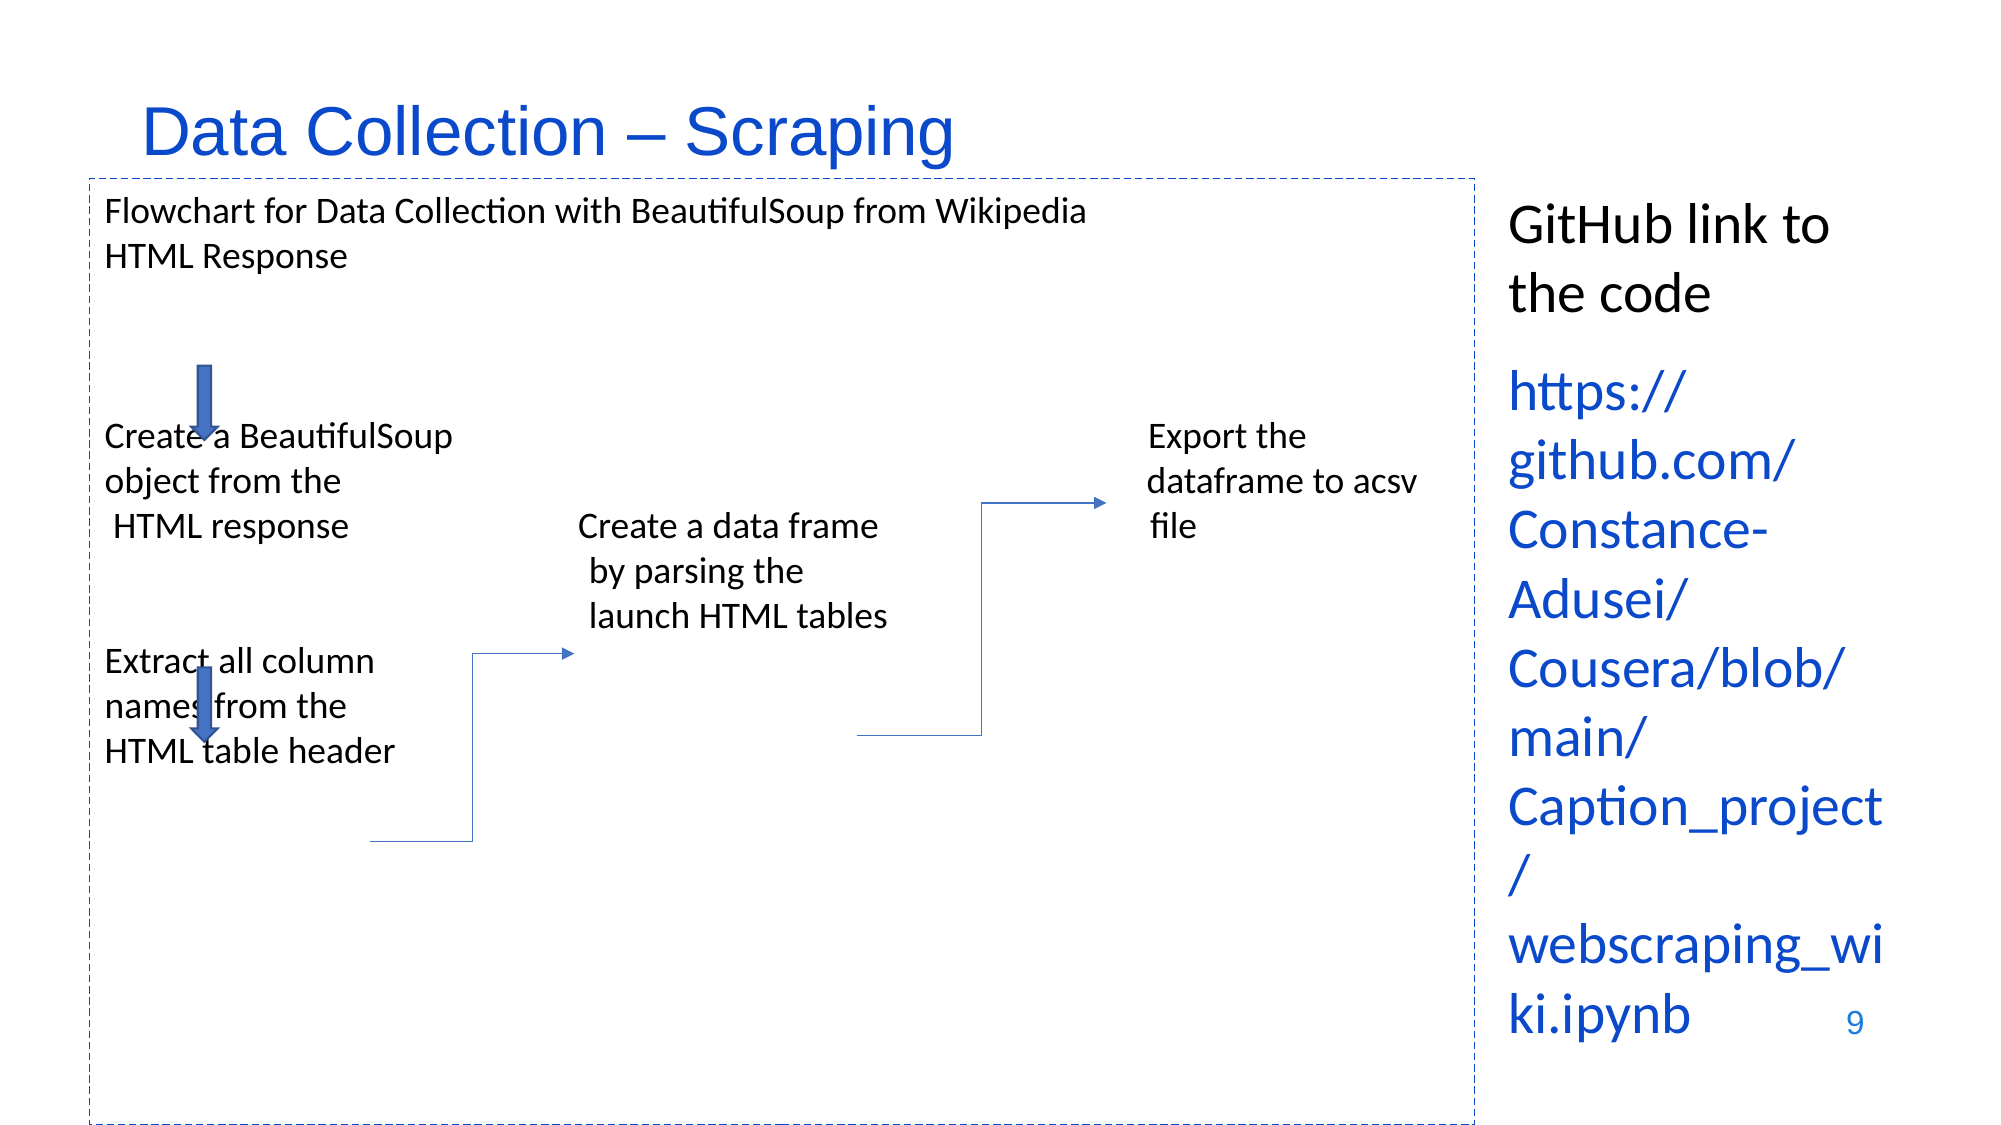

Data Collection – Scraping
Flowchart for Data Collection with BeautifulSoup from Wikipedia
HTML Response

Create a BeautifulSoup                                                                                  Export the
object from the                                                                                               dataframe to acsv
 HTML response                           Create a data frame                                file
                                                         by parsing the
                                                         launch HTML tables
Extract all column
names from the
HTML table header

GitHub link to the code
https://github.com/Constance-Adusei/Cousera/blob/main/Caption_project/webscraping_wiki.ipynb

9